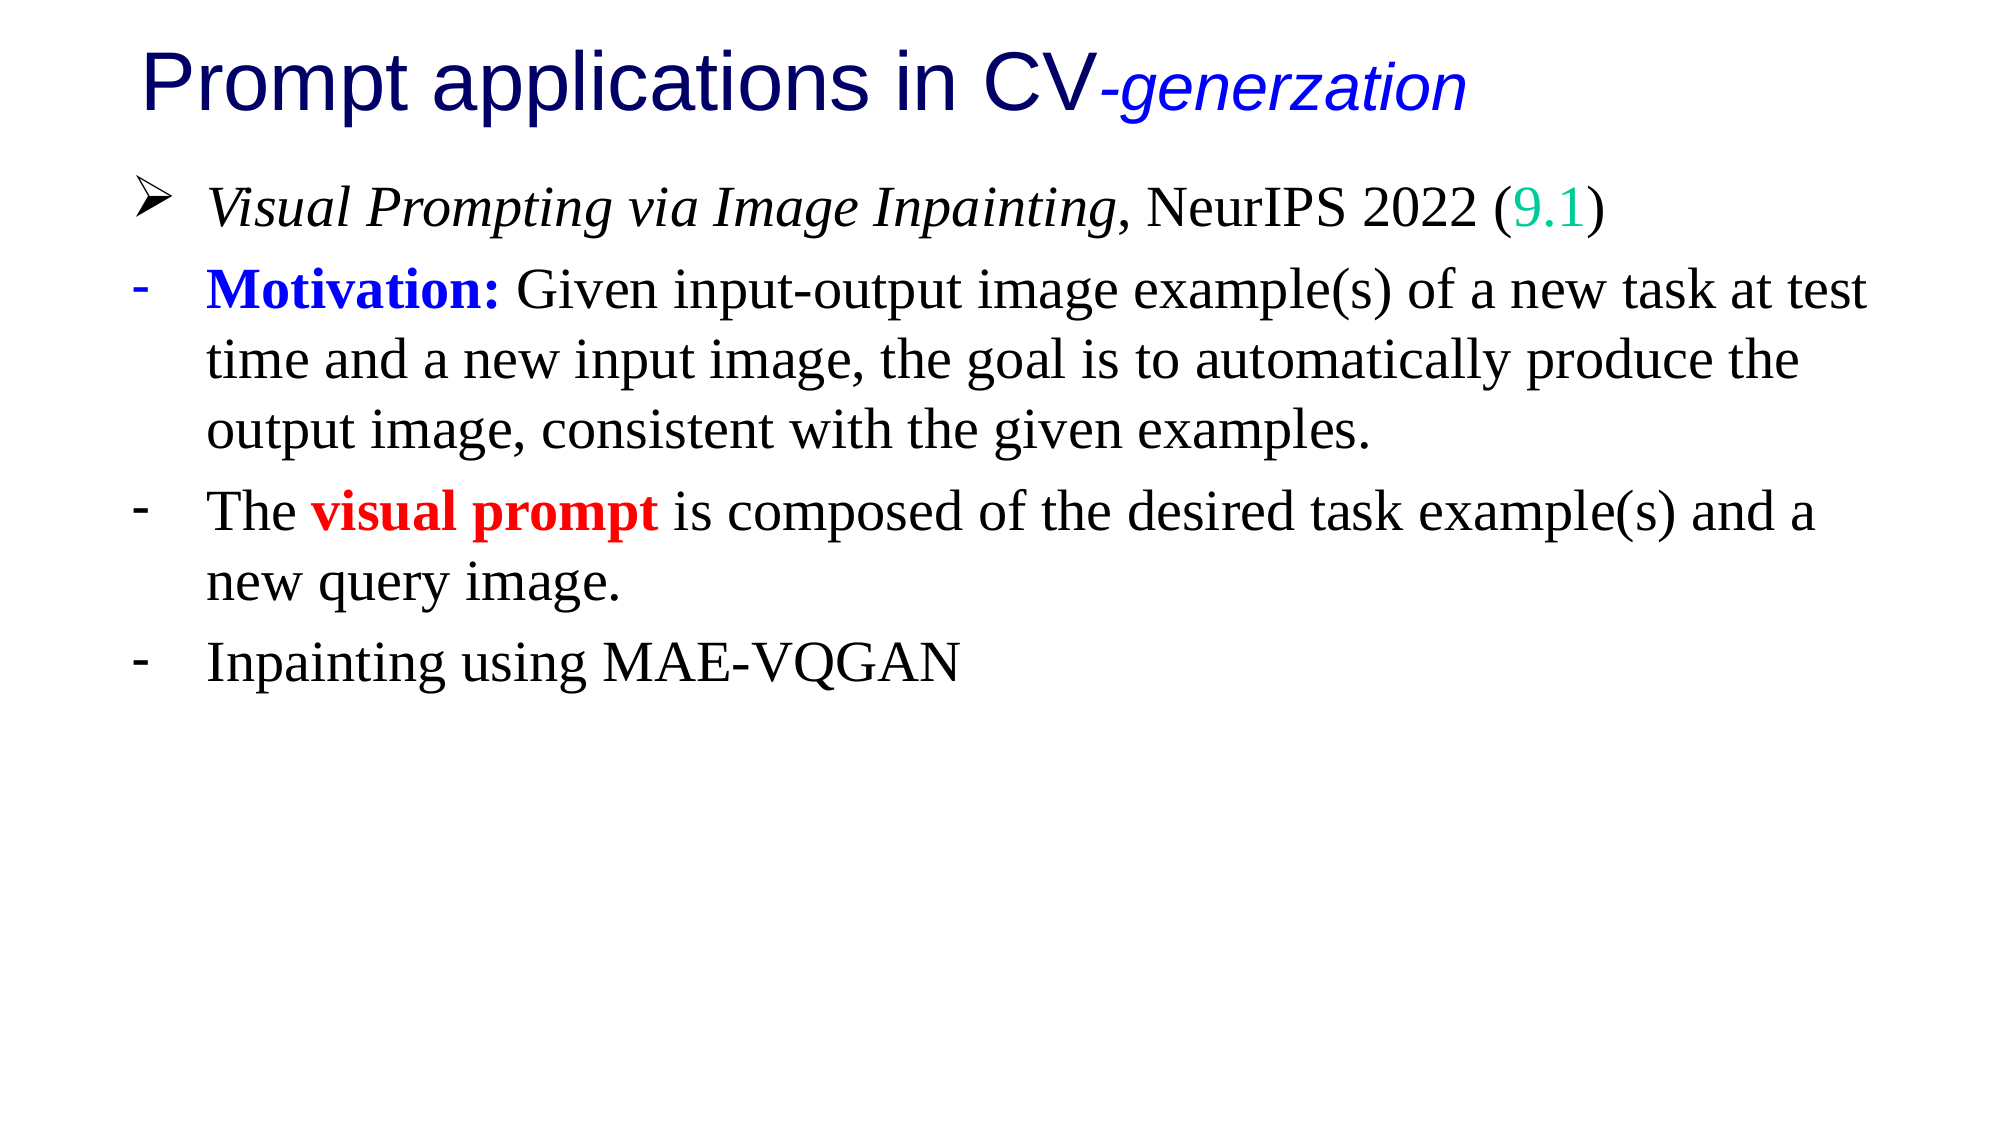

# Prompt applications in CV-generzation
Visual Prompting via Image Inpainting, NeurIPS 2022 (9.1)
Motivation: Given input-output image example(s) of a new task at test time and a new input image, the goal is to automatically produce the output image, consistent with the given examples.
The visual prompt is composed of the desired task example(s) and a new query image.
Inpainting using MAE-VQGAN
68